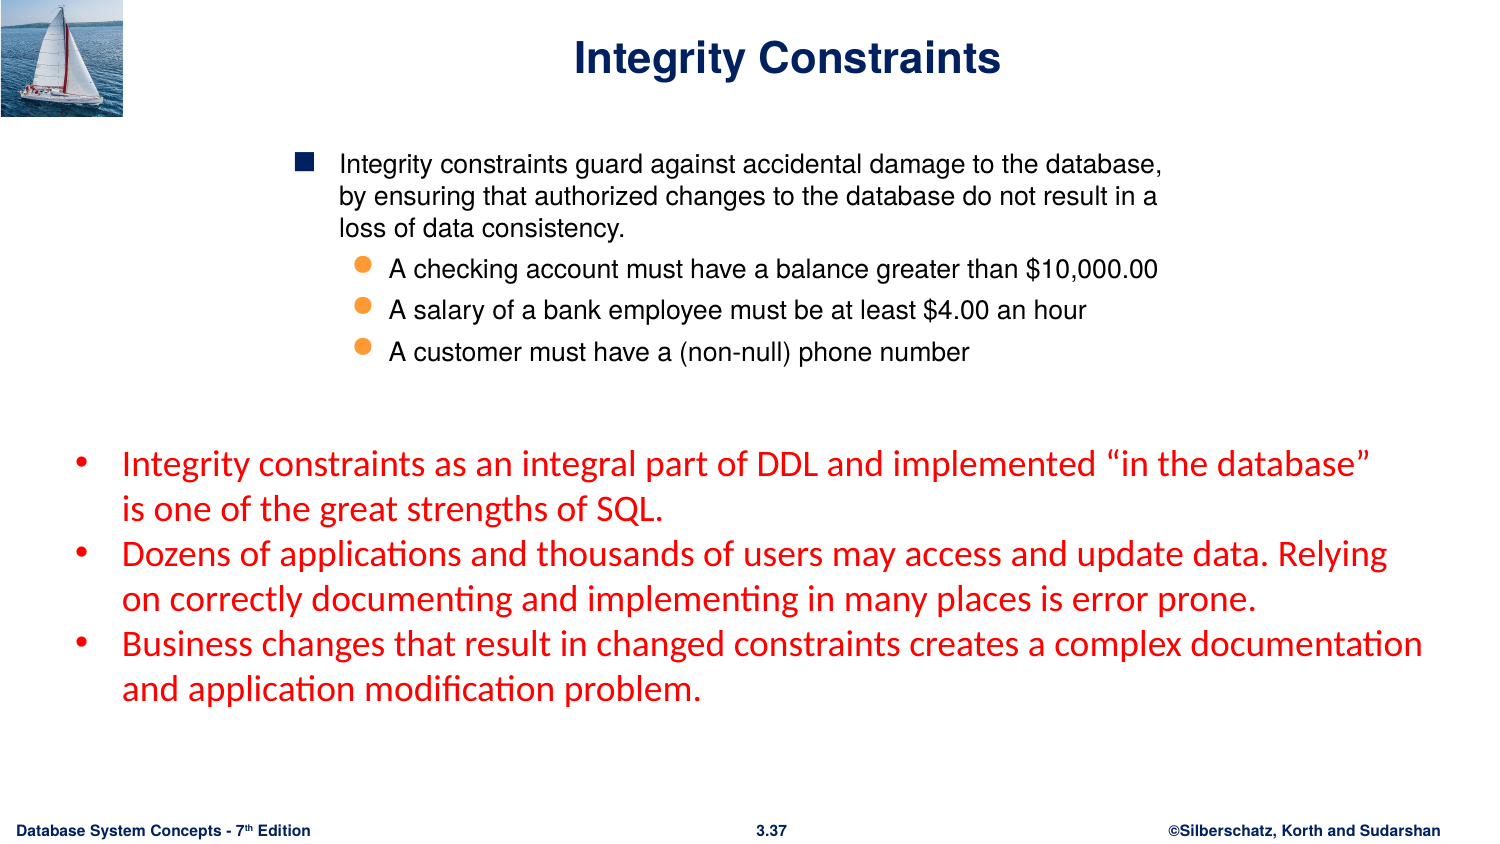

# Integrity Constraints
Integrity constraints guard against accidental damage to the database, by ensuring that authorized changes to the database do not result in a loss of data consistency.
A checking account must have a balance greater than $10,000.00
A salary of a bank employee must be at least $4.00 an hour
A customer must have a (non-null) phone number

Integrity constraints as an integral part of DDL and implemented “in the database”
is one of the great strengths of SQL.
Dozens of applications and thousands of users may access and update data. Relying
on correctly documenting and implementing in many places is error prone.
Business changes that result in changed constraints creates a complex documentation
and application modification problem.